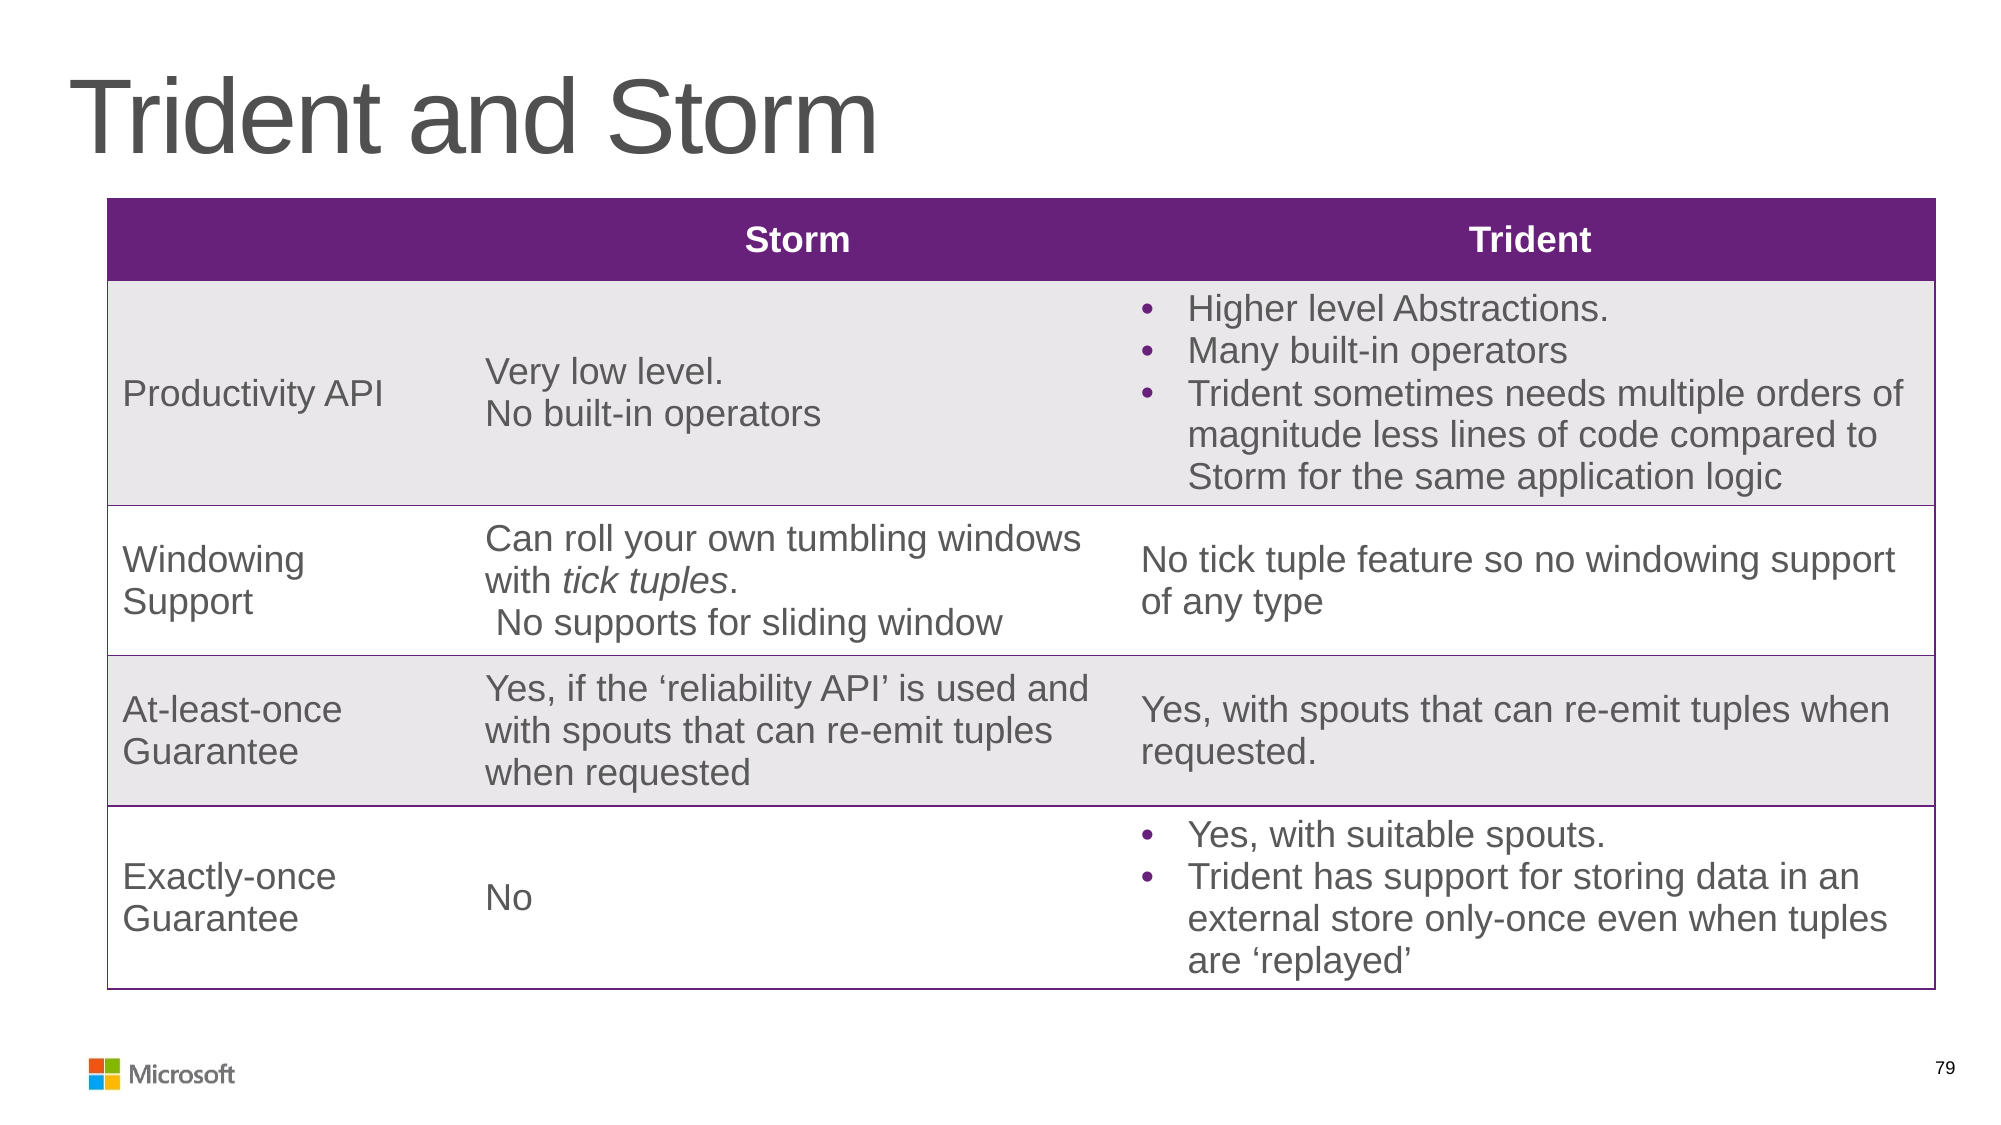

# Trident and Storm
|  | Storm | Trident |
| --- | --- | --- |
| Productivity API | Very low level. No built-in operators | Higher level Abstractions. Many built-in operators Trident sometimes needs multiple orders of magnitude less lines of code compared to Storm for the same application logic |
| Windowing Support | Can roll your own tumbling windows with tick tuples. No supports for sliding window | No tick tuple feature so no windowing support of any type |
| At-least-once Guarantee | Yes, if the ‘reliability API’ is used and with spouts that can re-emit tuples when requested | Yes, with spouts that can re-emit tuples when requested. |
| Exactly-once Guarantee | No | Yes, with suitable spouts. Trident has support for storing data in an external store only-once even when tuples are ‘replayed’ |
79